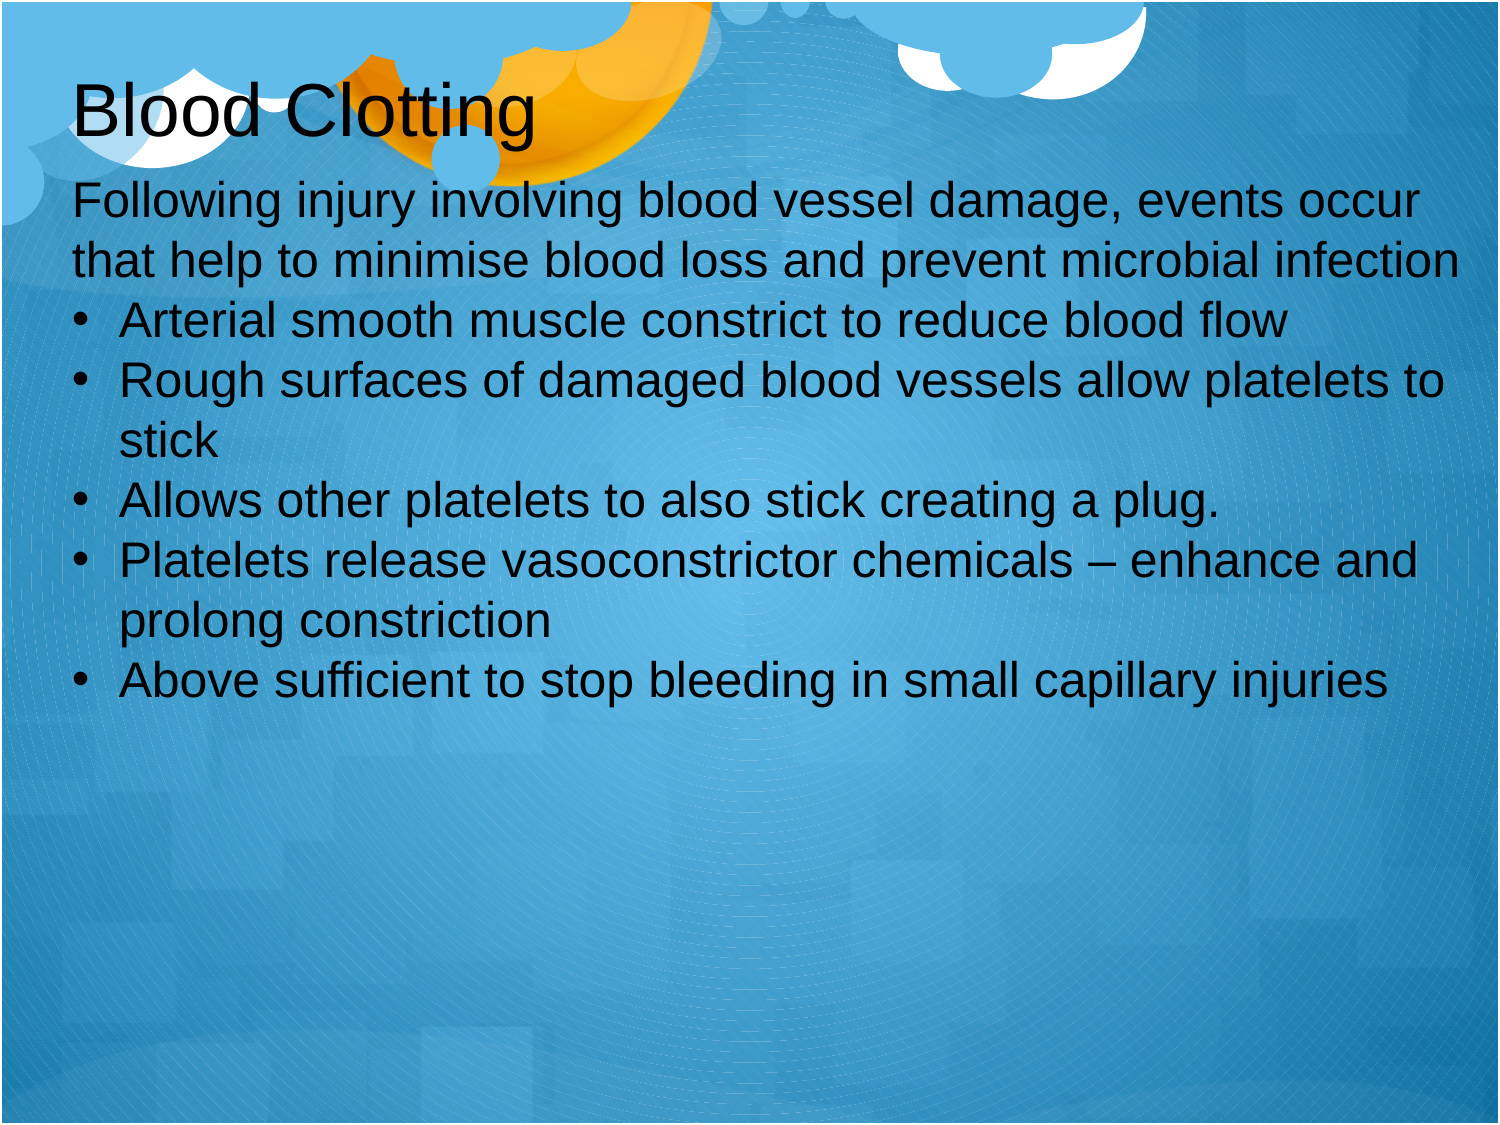

Blood Clotting
Following injury involving blood vessel damage, events occur that help to minimise blood loss and prevent microbial infection
Arterial smooth muscle constrict to reduce blood flow
Rough surfaces of damaged blood vessels allow platelets to stick
Allows other platelets to also stick creating a plug.
Platelets release vasoconstrictor chemicals – enhance and prolong constriction
Above sufficient to stop bleeding in small capillary injuries